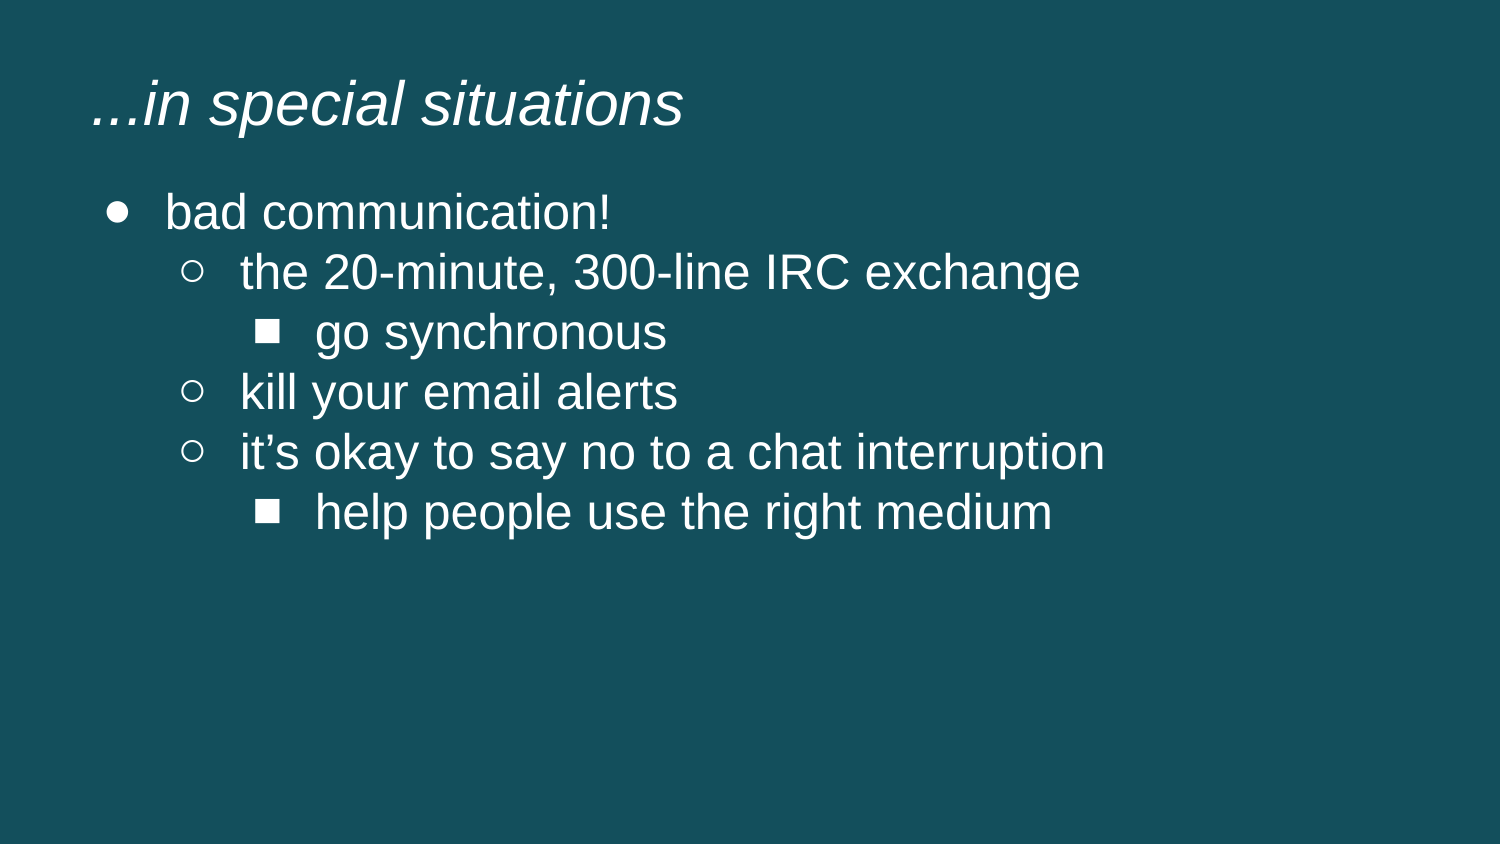

...in special situations
bad communication!
the 20-minute, 300-line IRC exchange
go synchronous
kill your email alerts
it’s okay to say no to a chat interruption
help people use the right medium